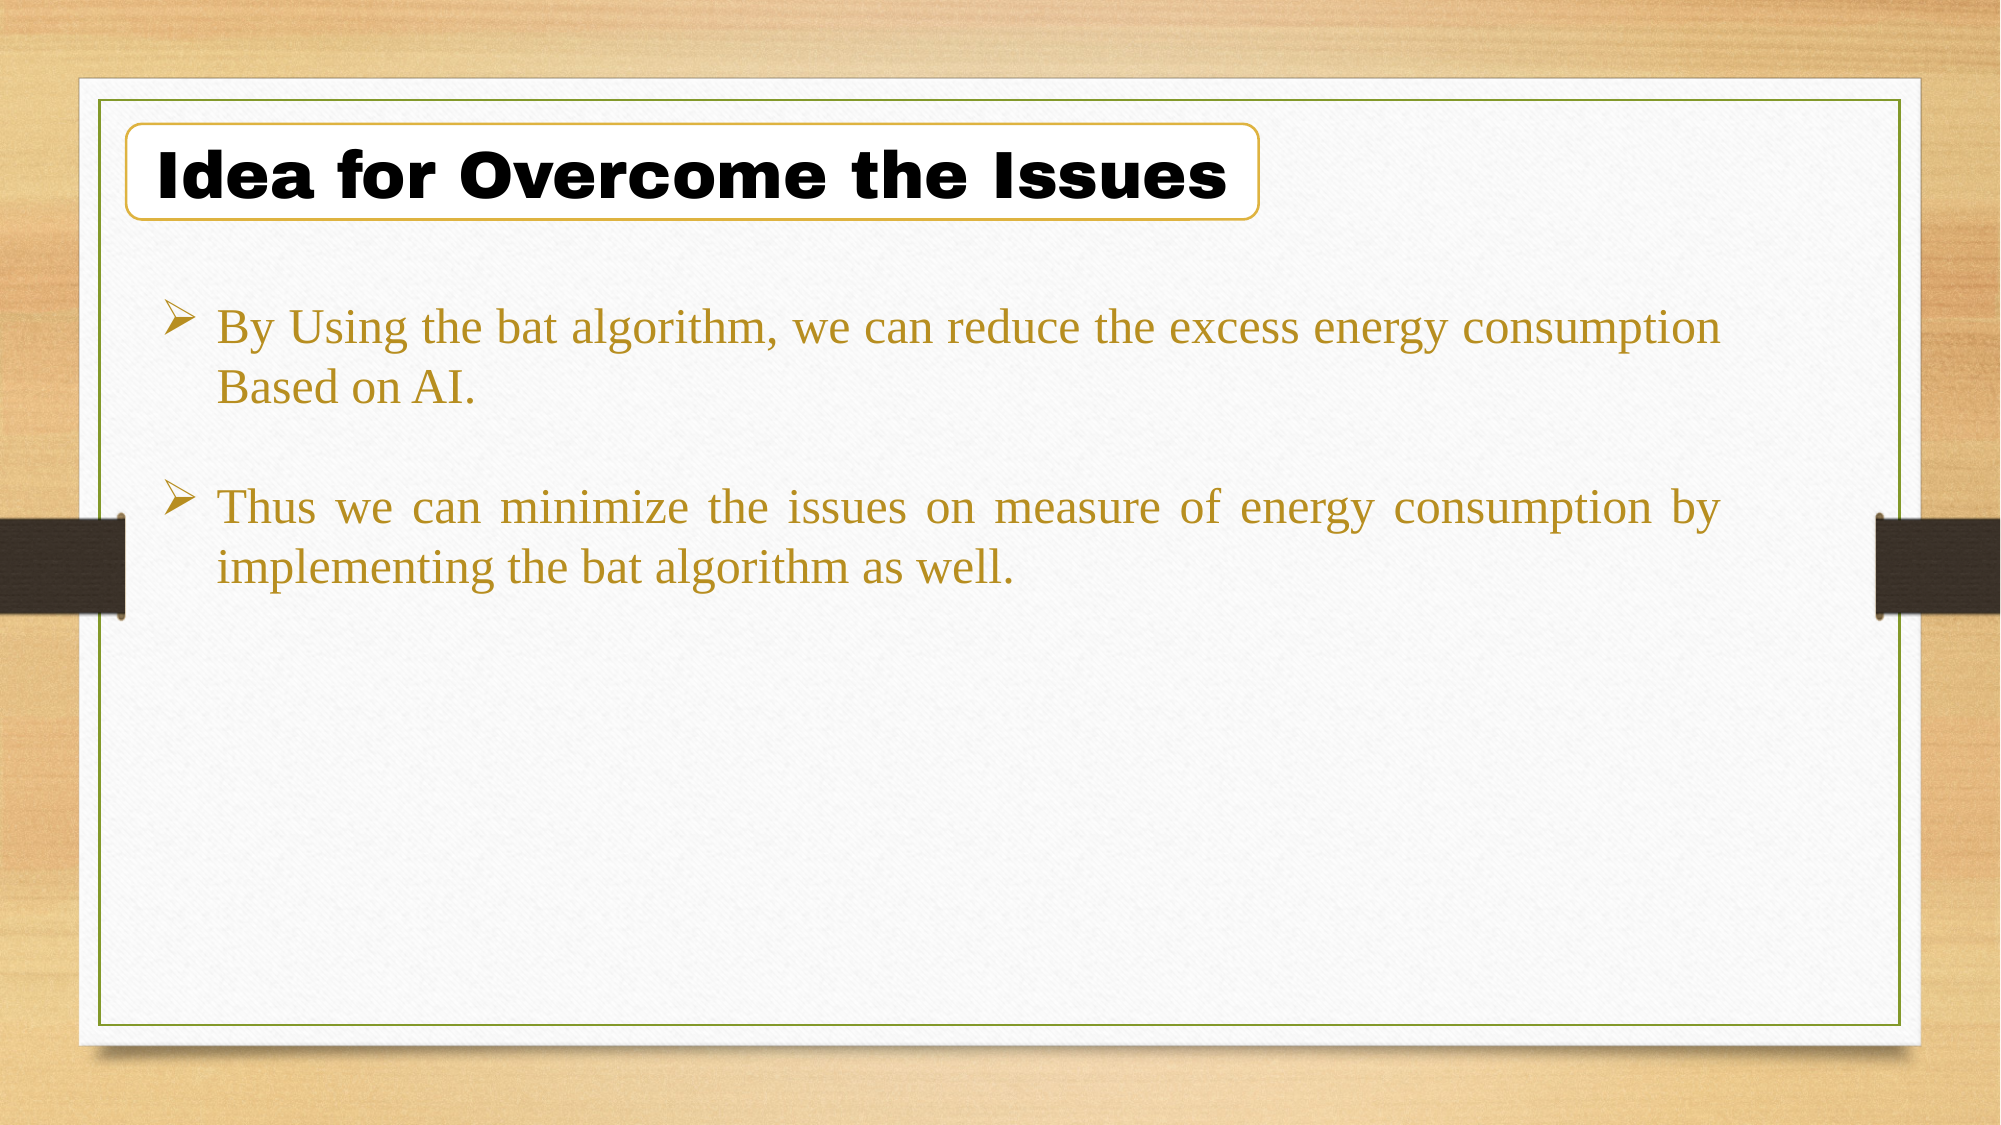

Idea for Overcome the Issues
By Using the bat algorithm, we can reduce the excess energy consumption Based on AI.

Thus we can minimize the issues on measure of energy consumption by implementing the bat algorithm as well.